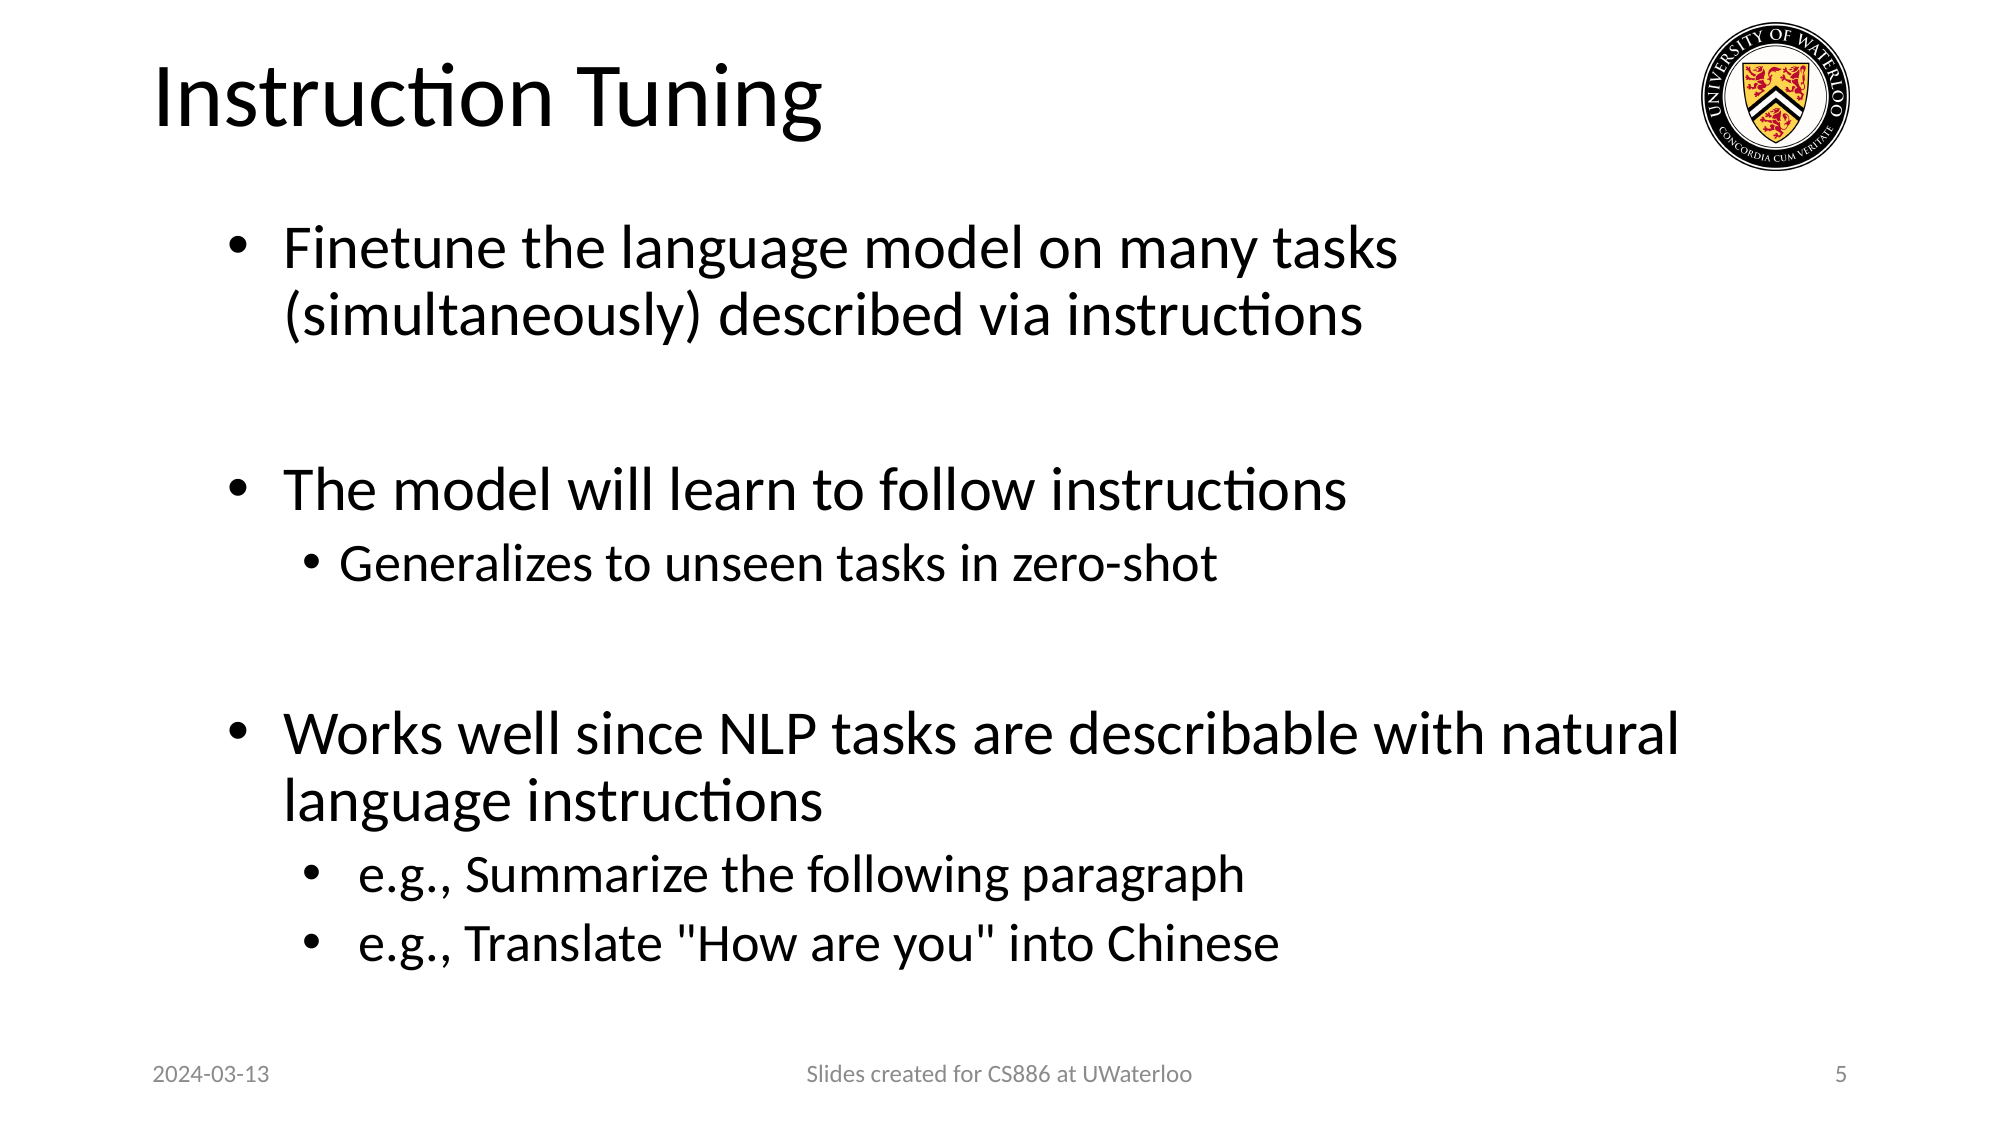

# Instruction Tuning
Finetune the language model on many tasks (simultaneously) described via instructions

The model will learn to follow instructions
Generalizes to unseen tasks in zero-shot

Works well since NLP tasks are describable with natural language instructions
e.g., Summarize the following paragraph
e.g., Translate "How are you" into Chinese

2024-03-13
Slides created for CS886 at UWaterloo
5